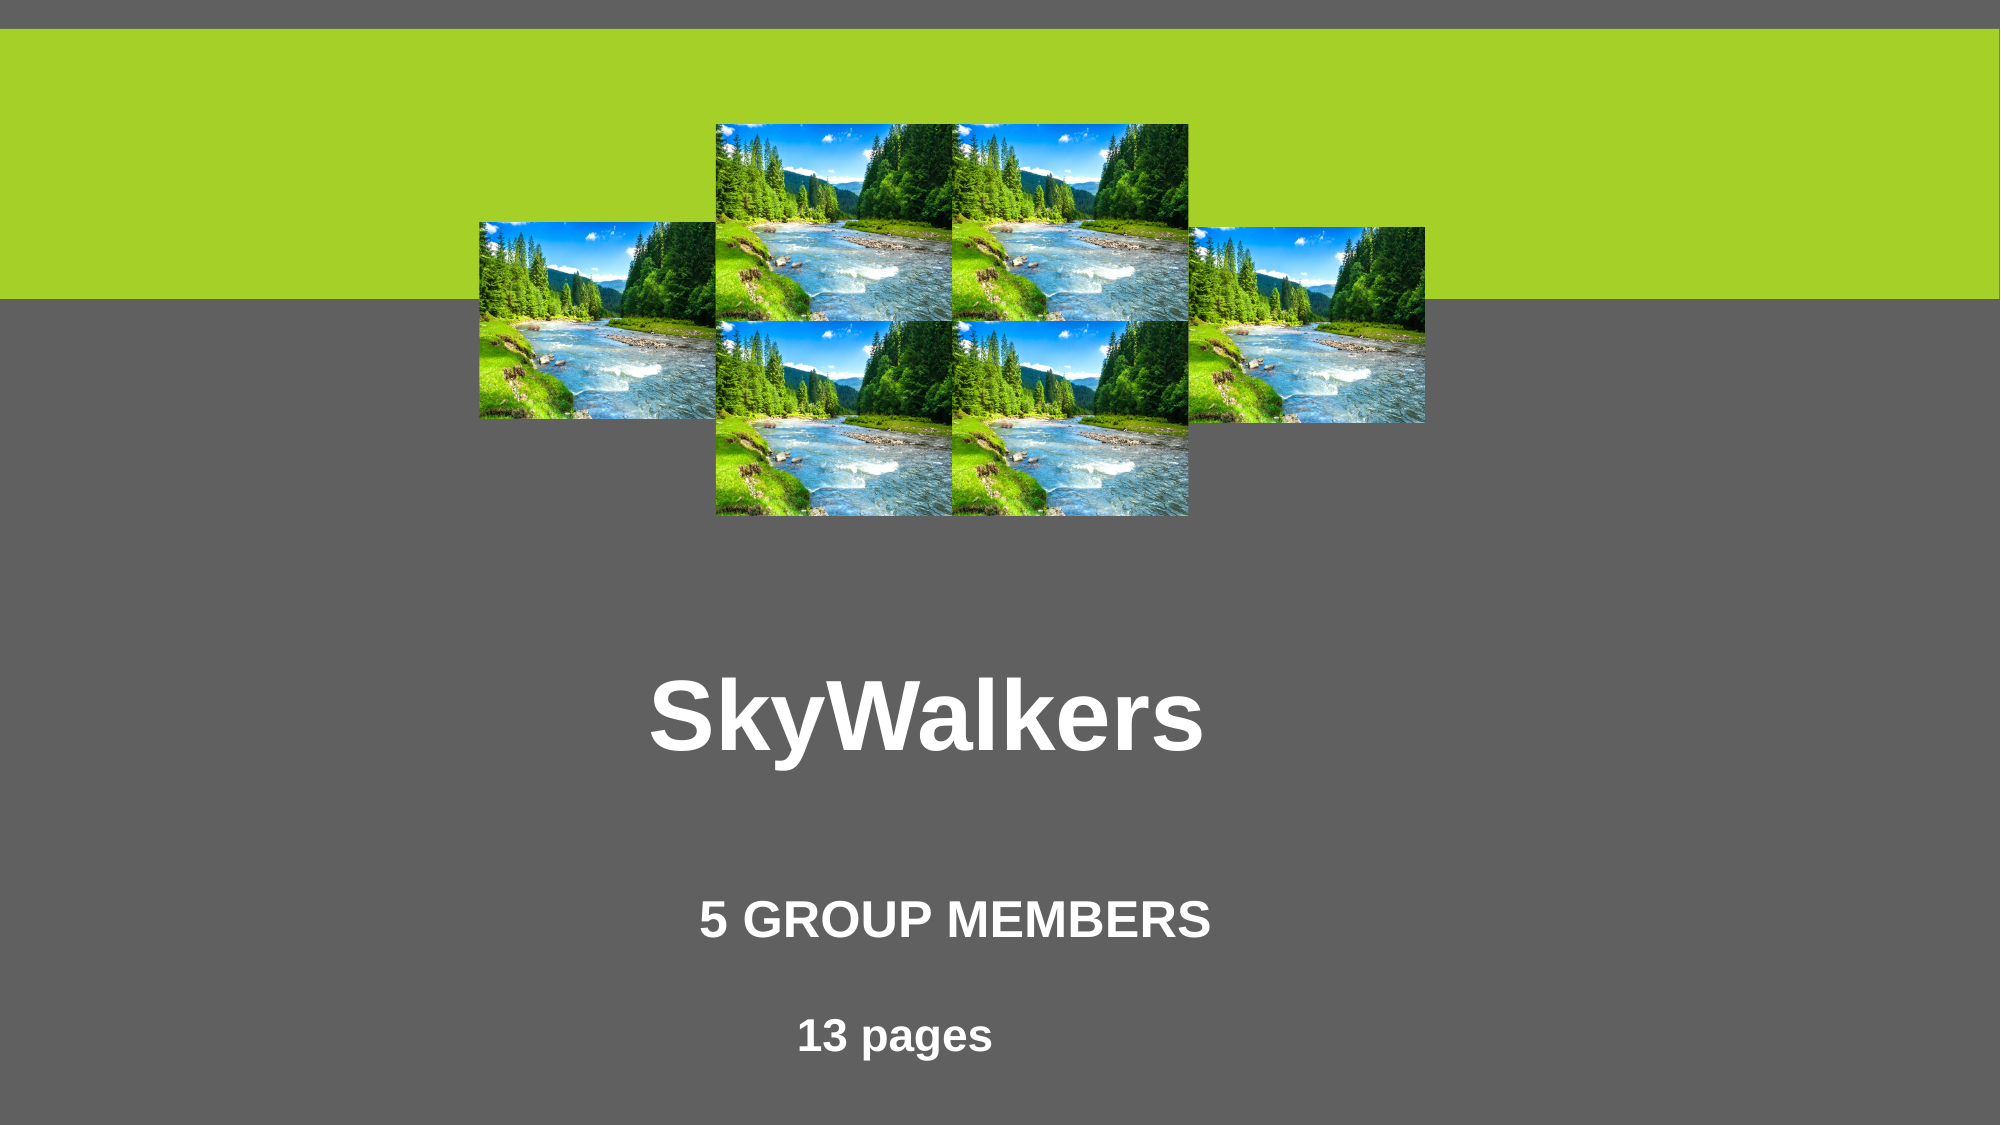

SkyWalkers
# 5 Group Members
13 pages